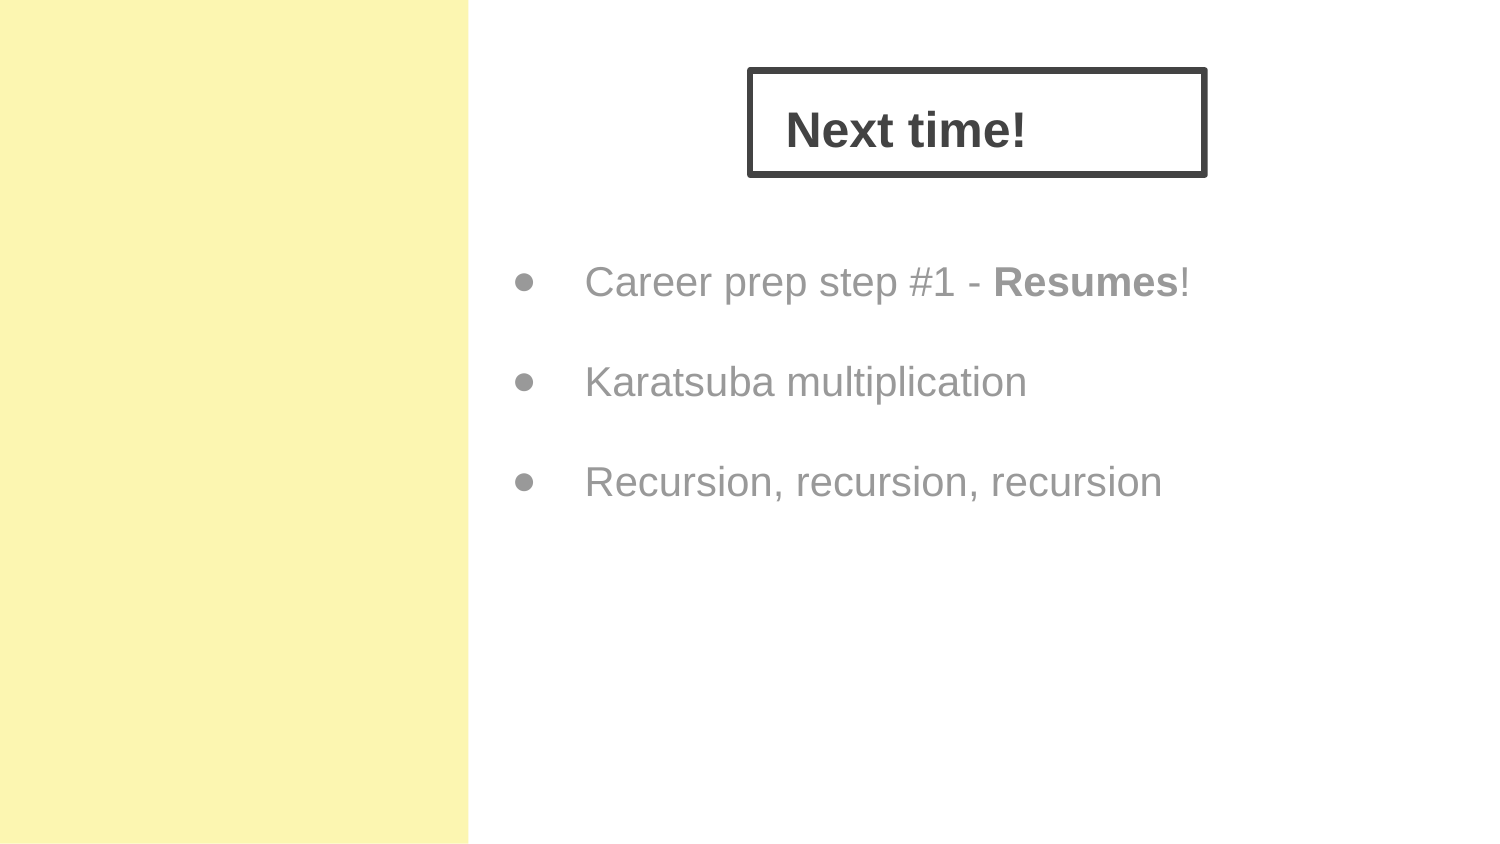

# Next time!

Career prep step #1 - Resumes!

Karatsuba multiplication

Recursion, recursion, recursion